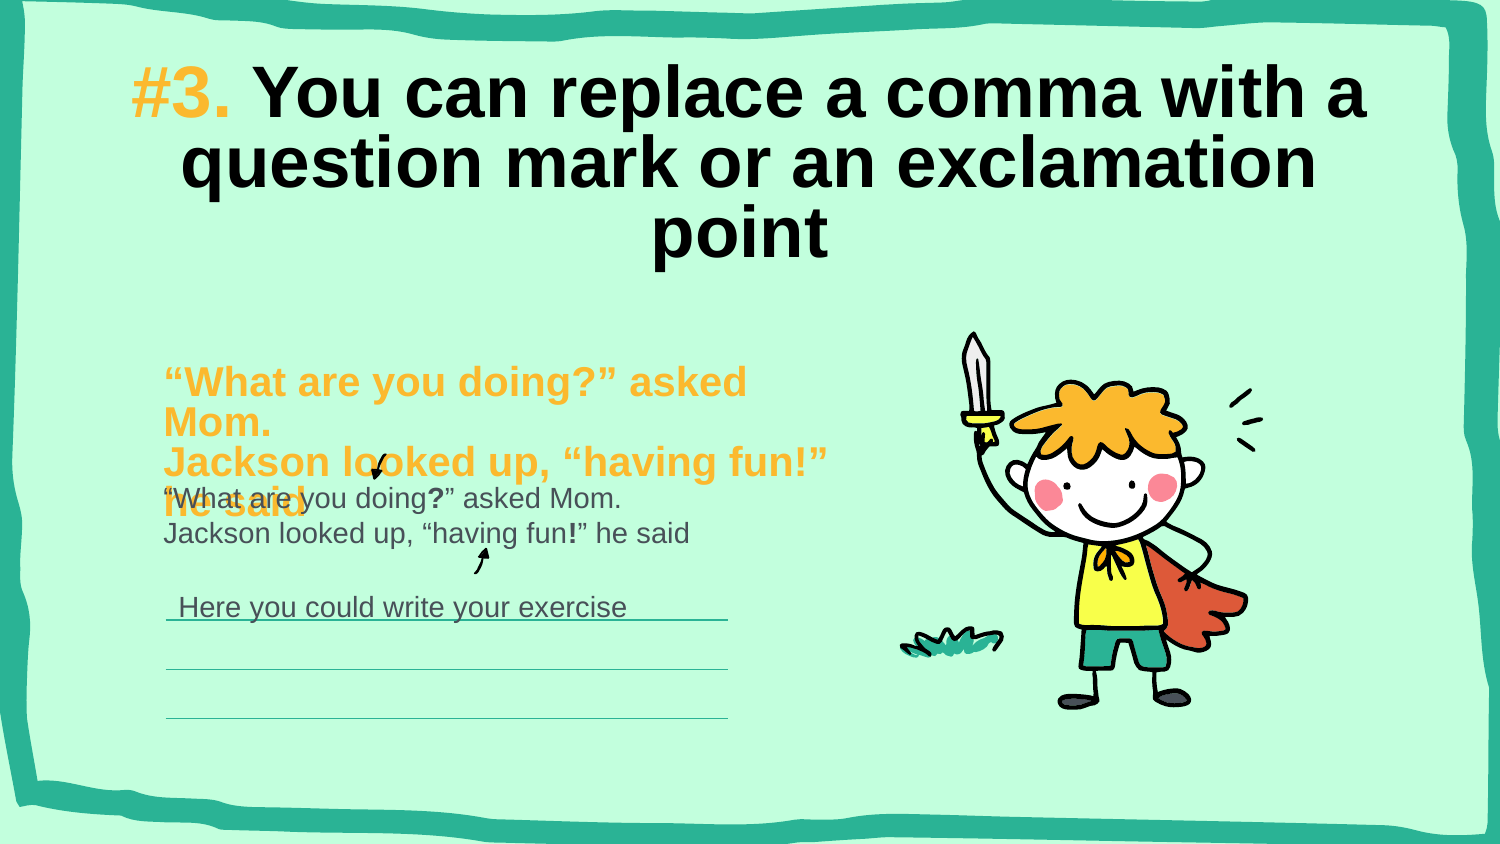

# #3. You can replace a comma with a question mark or an exclamation point

“What are you doing?” asked Mom.
Jackson looked up, “having fun!” he said

“What are you doing?” asked Mom.
Jackson looked up, “having fun!” he said

Here you could write your exercise